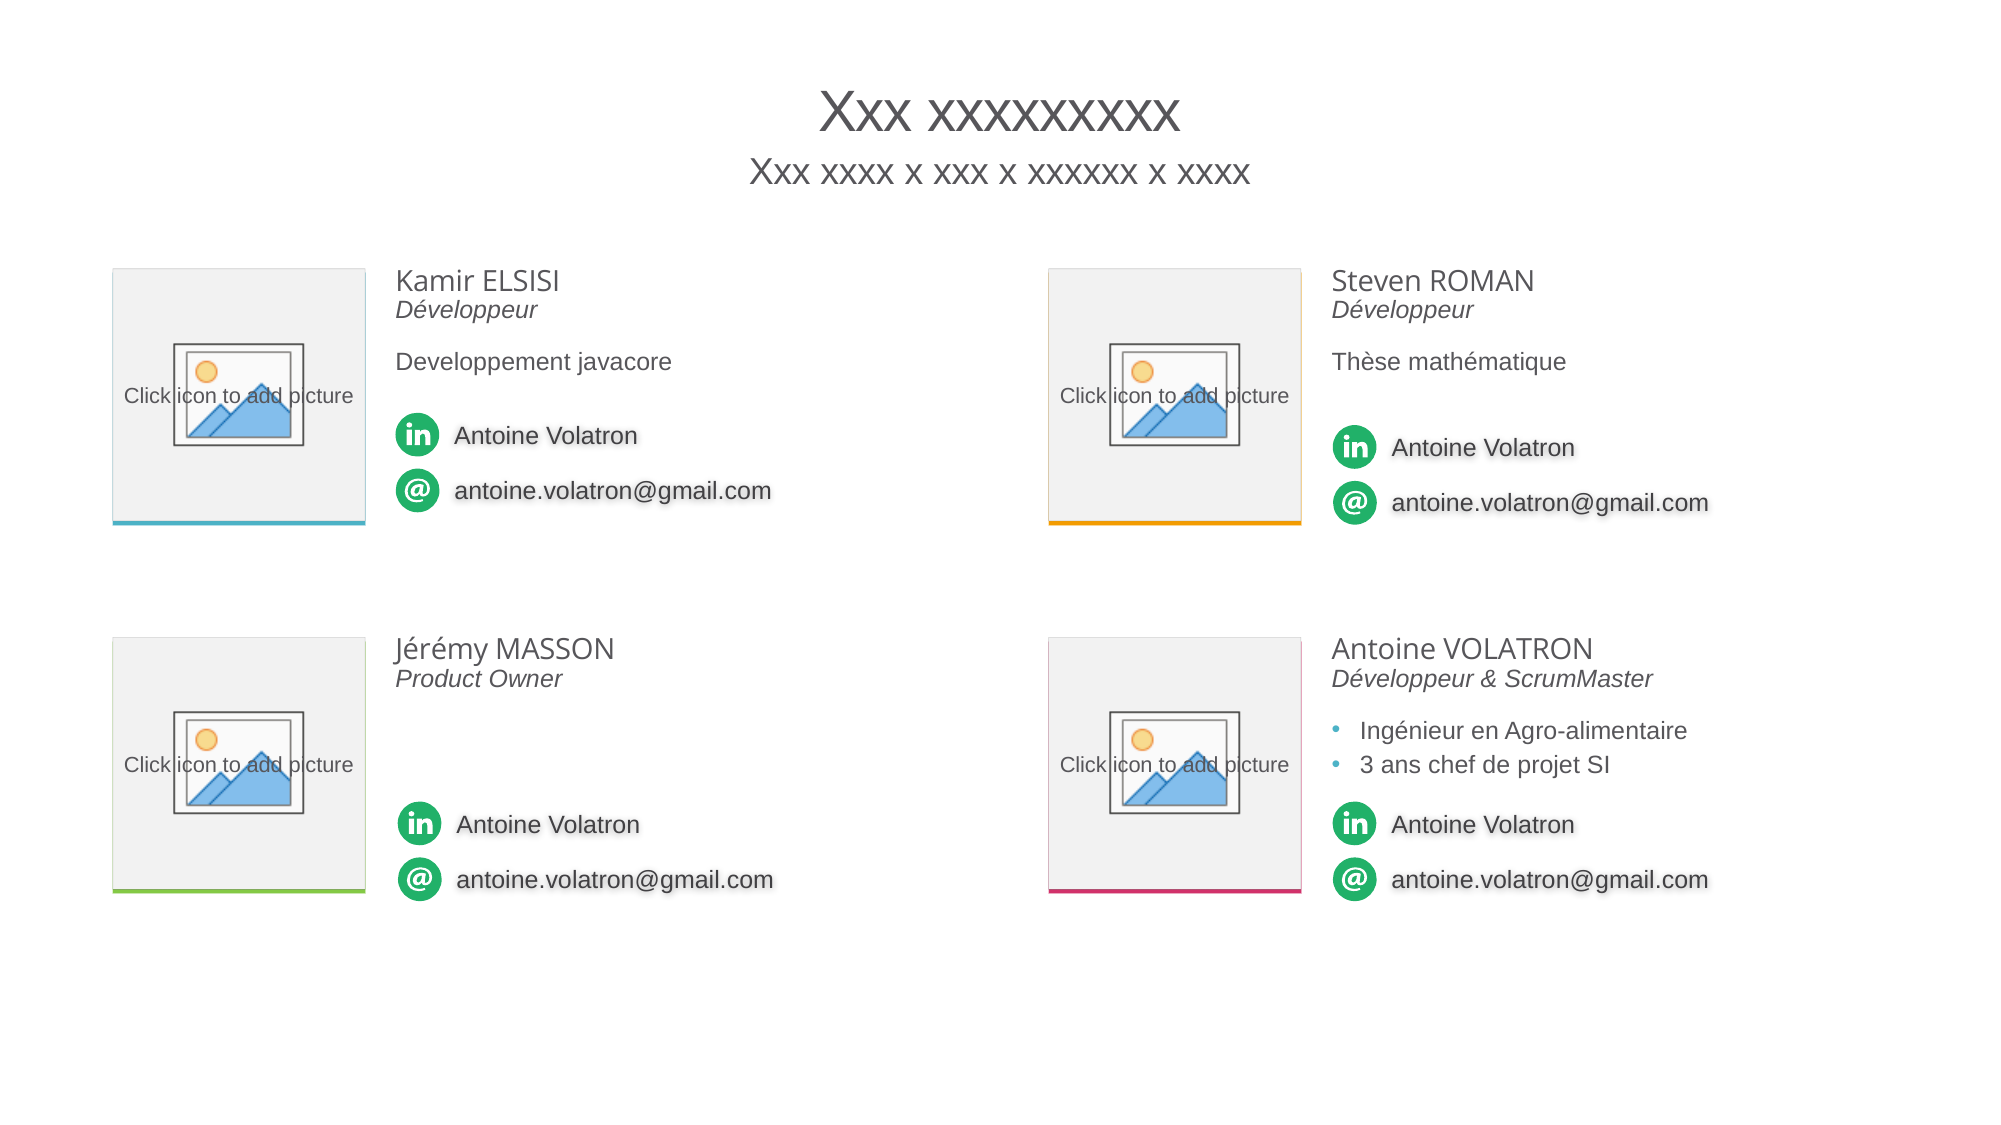

# Xxx xxxxxxxxx
Xxx xxxx x xxx x xxxxxx x xxxx
Kamir ELSISI
Développeur
Developpement javacore
Steven ROMAN
Développeur
Thèse mathématique

Antoine Volatron

Antoine Volatron

antoine.volatron@gmail.com

antoine.volatron@gmail.com

Jérémy MASSON
Product Owner
Antoine VOLATRON
Développeur & ScrumMaster
Ingénieur en Agro-alimentaire
3 ans chef de projet SI

Antoine Volatron
Antoine Volatron

antoine.volatron@gmail.com
antoine.volatron@gmail.com